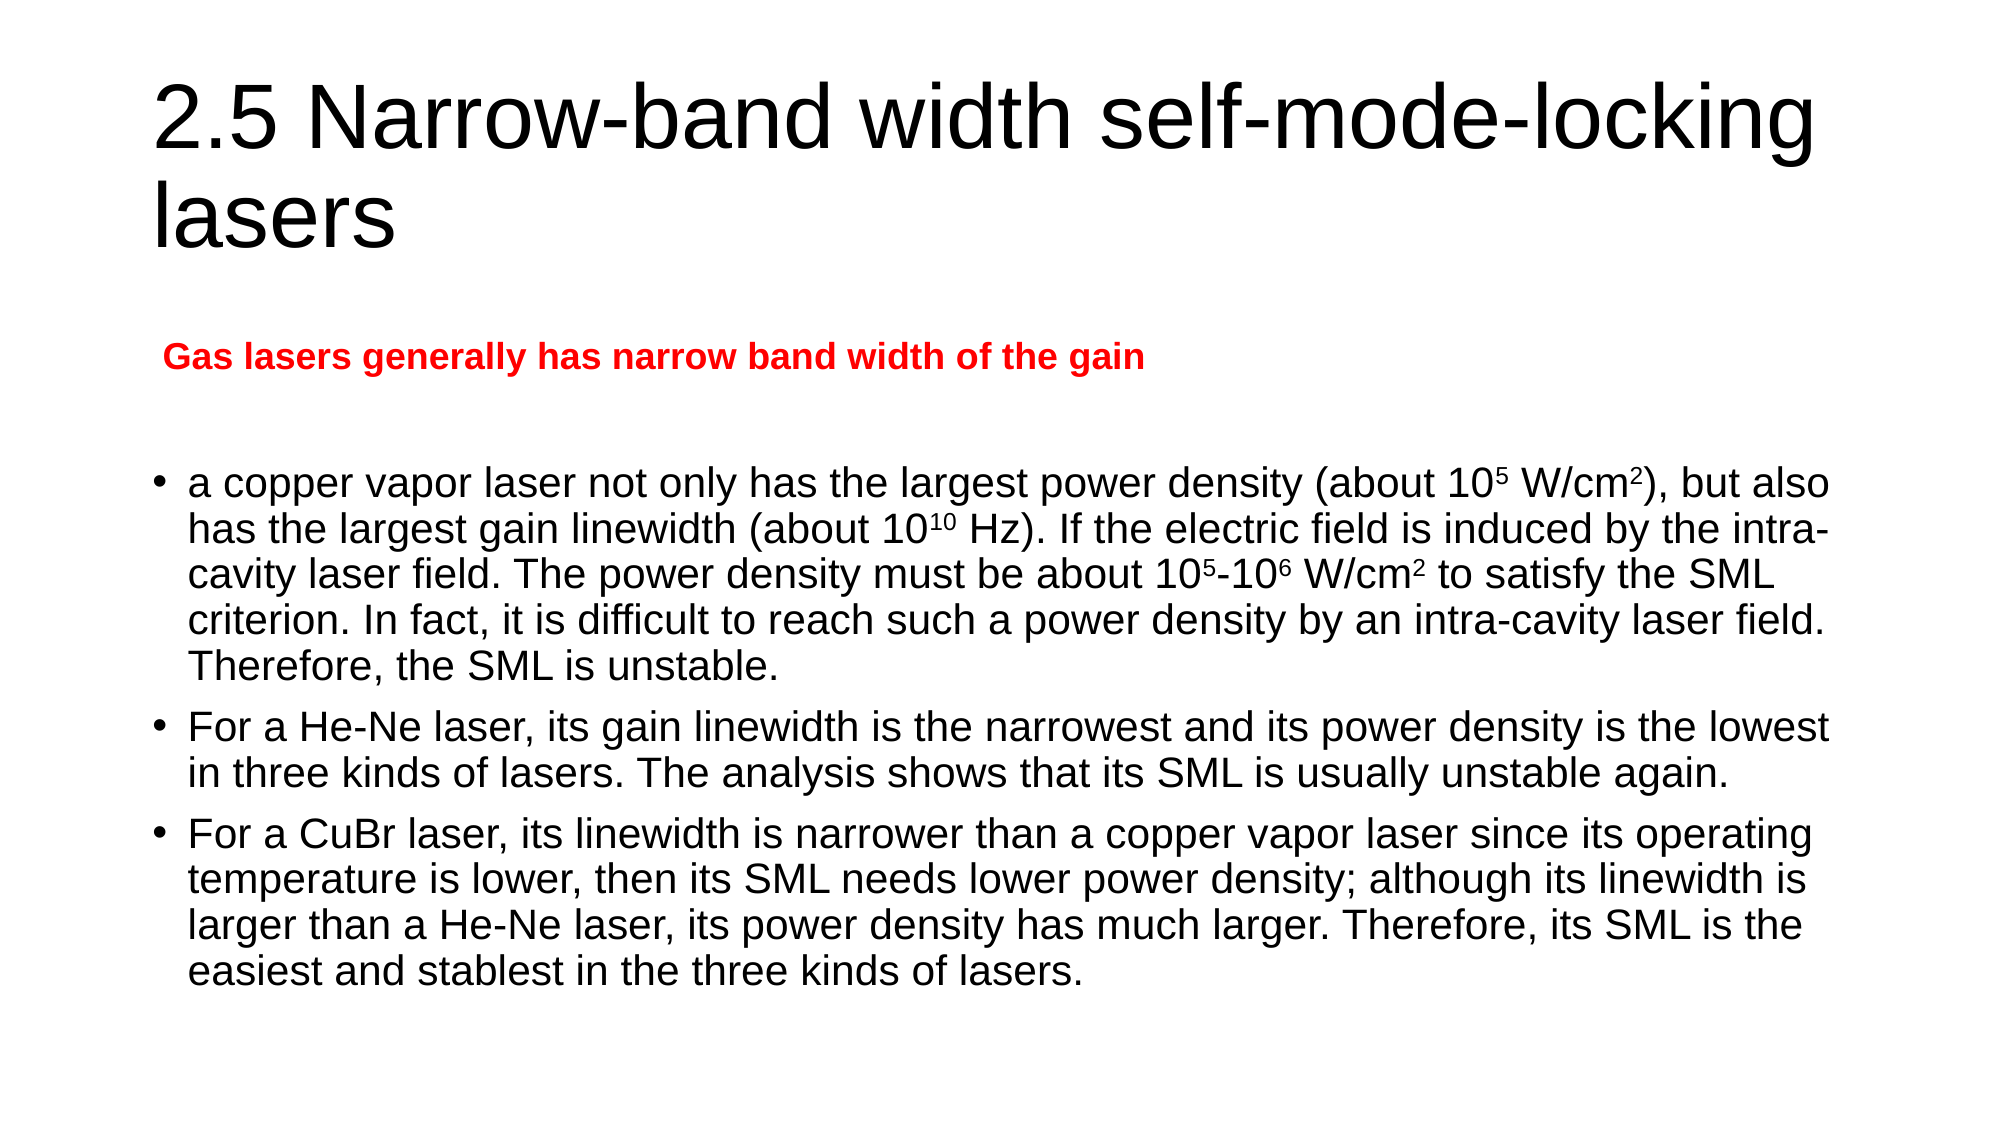

# 2.5 Narrow-band width self-mode-locking lasers
Gas lasers generally has narrow band width of the gain
a copper vapor laser not only has the largest power density (about 105 W/cm2), but also has the largest gain linewidth (about 1010 Hz). If the electric field is induced by the intra-cavity laser field. The power density must be about 105-106 W/cm2 to satisfy the SML criterion. In fact, it is difficult to reach such a power density by an intra-cavity laser field. Therefore, the SML is unstable.
For a He-Ne laser, its gain linewidth is the narrowest and its power density is the lowest in three kinds of lasers. The analysis shows that its SML is usually unstable again.
For a CuBr laser, its linewidth is narrower than a copper vapor laser since its operating temperature is lower, then its SML needs lower power density; although its linewidth is larger than a He-Ne laser, its power density has much larger. Therefore, its SML is the easiest and stablest in the three kinds of lasers.